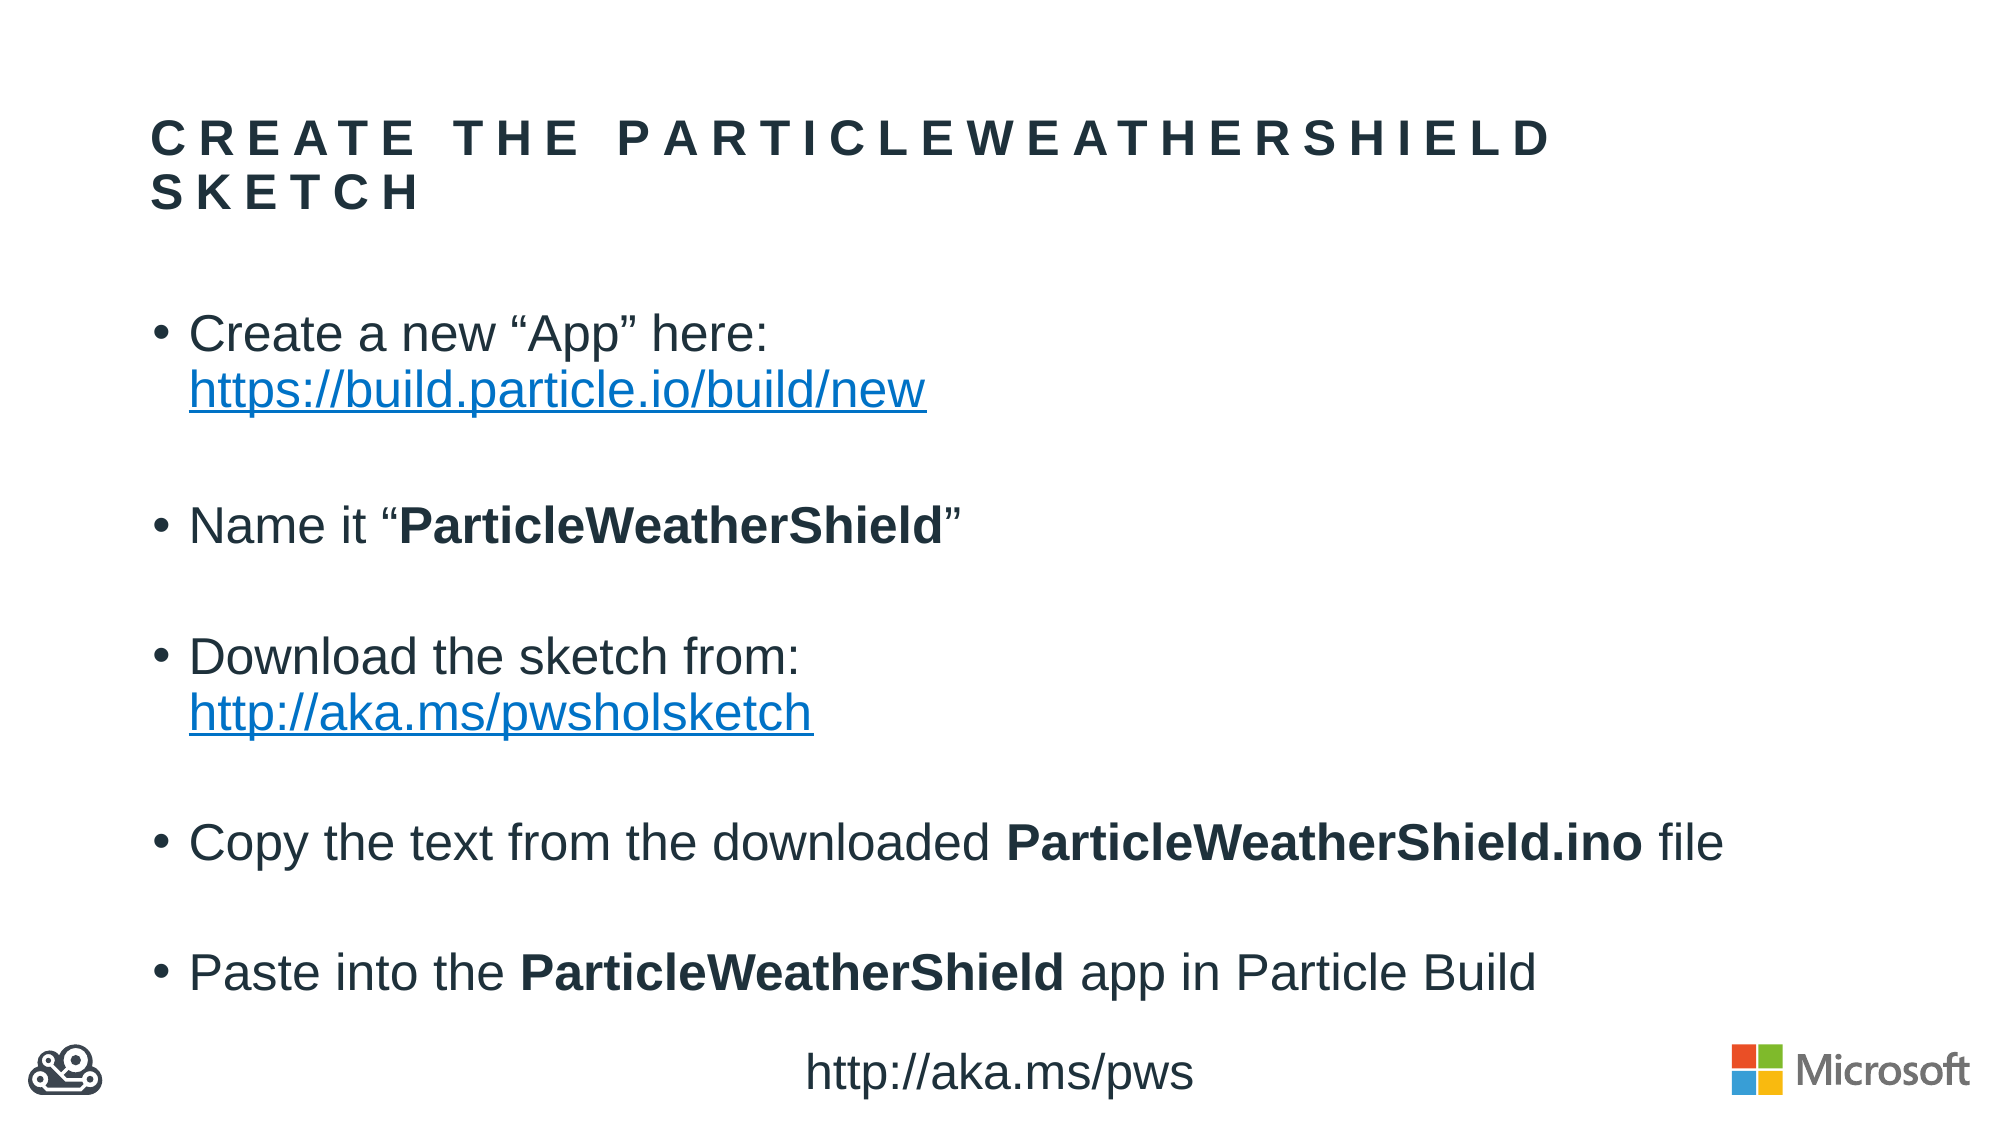

# Create the particleweathershield Sketch
Create a new “App” here:
https://build.particle.io/build/new
Name it “ParticleWeatherShield”
Download the sketch from:
http://aka.ms/pwsholsketch
Copy the text from the downloaded ParticleWeatherShield.ino file
Paste into the ParticleWeatherShield app in Particle Build